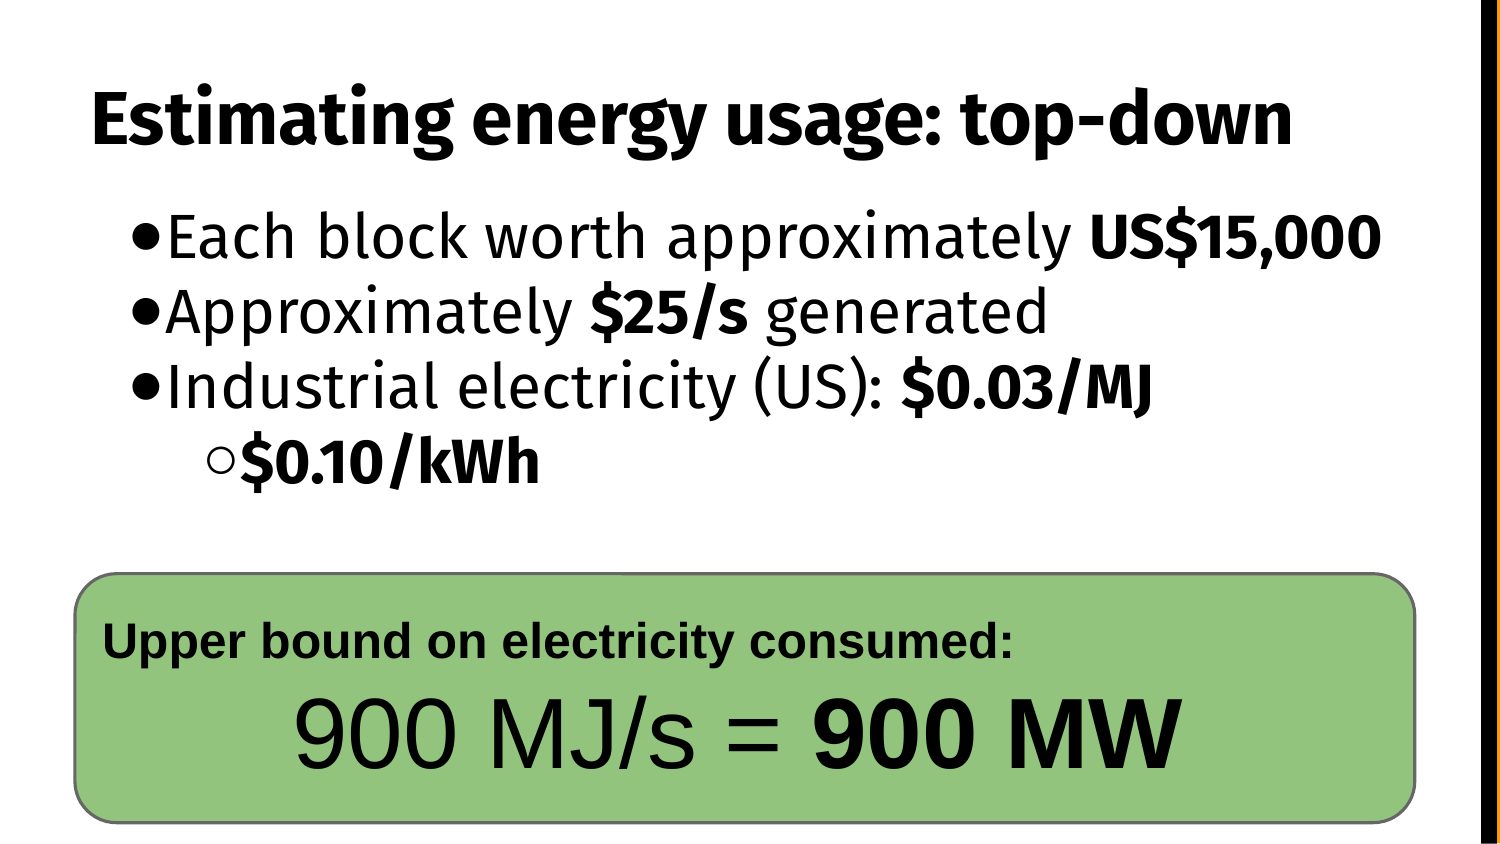

# Estimating energy usage: top-down
Each block worth approximately US$15,000
Approximately $25/s generated
Industrial electricity (US): $0.03/MJ
$0.10/kWh

Upper bound on electricity consumed:
900 MJ/s = 900 MW